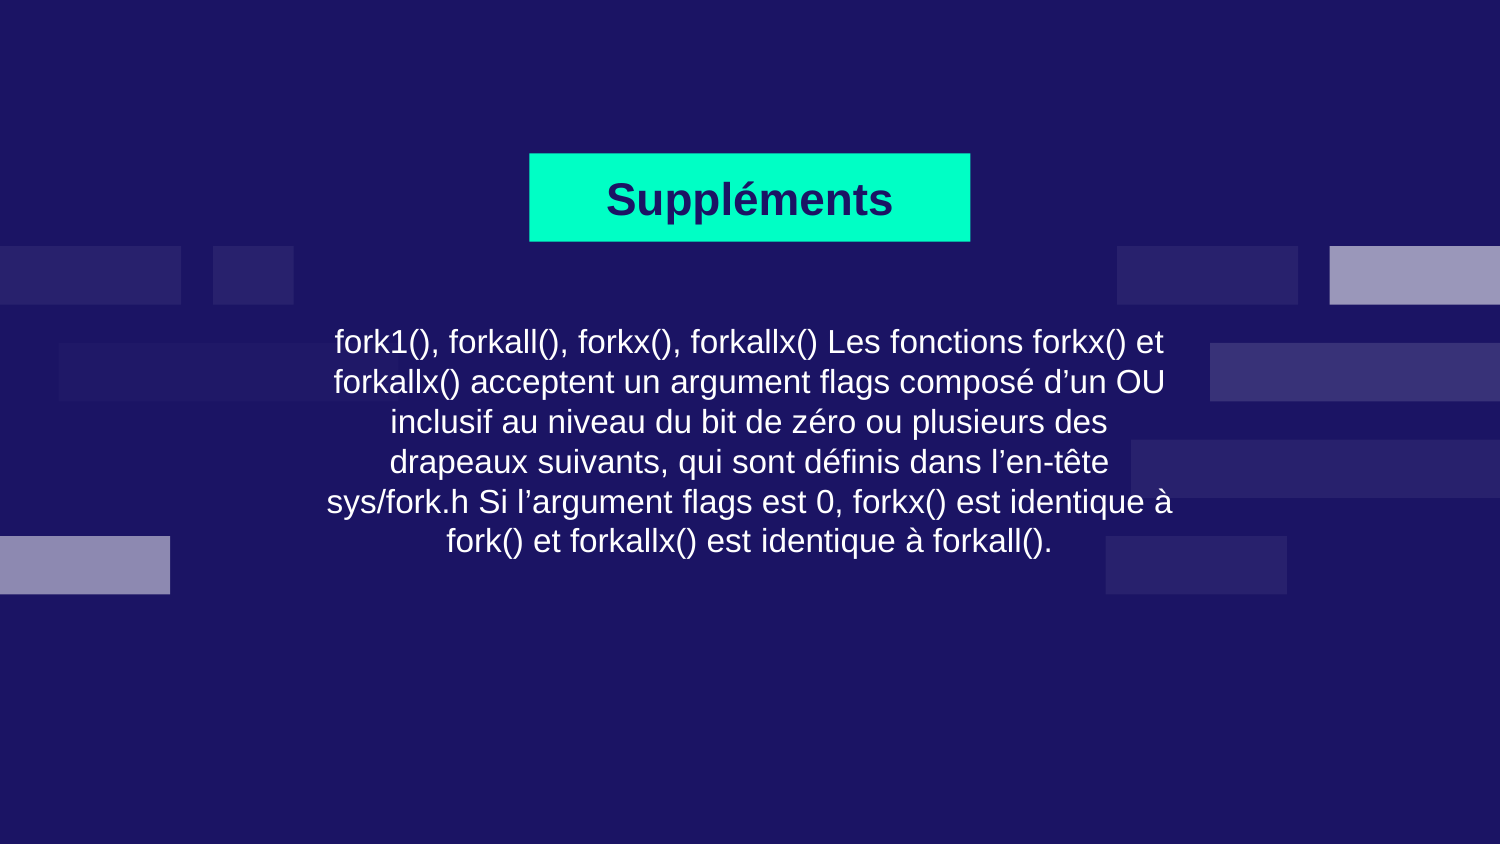

# Suppléments
fork1(), forkall(), forkx(), forkallx() Les fonctions forkx() et forkallx() acceptent un argument flags composé d’un OU inclusif au niveau du bit de zéro ou plusieurs des drapeaux suivants, qui sont définis dans l’en-tête sys/fork.h Si l’argument flags est 0, forkx() est identique à fork() et forkallx() est identique à forkall().